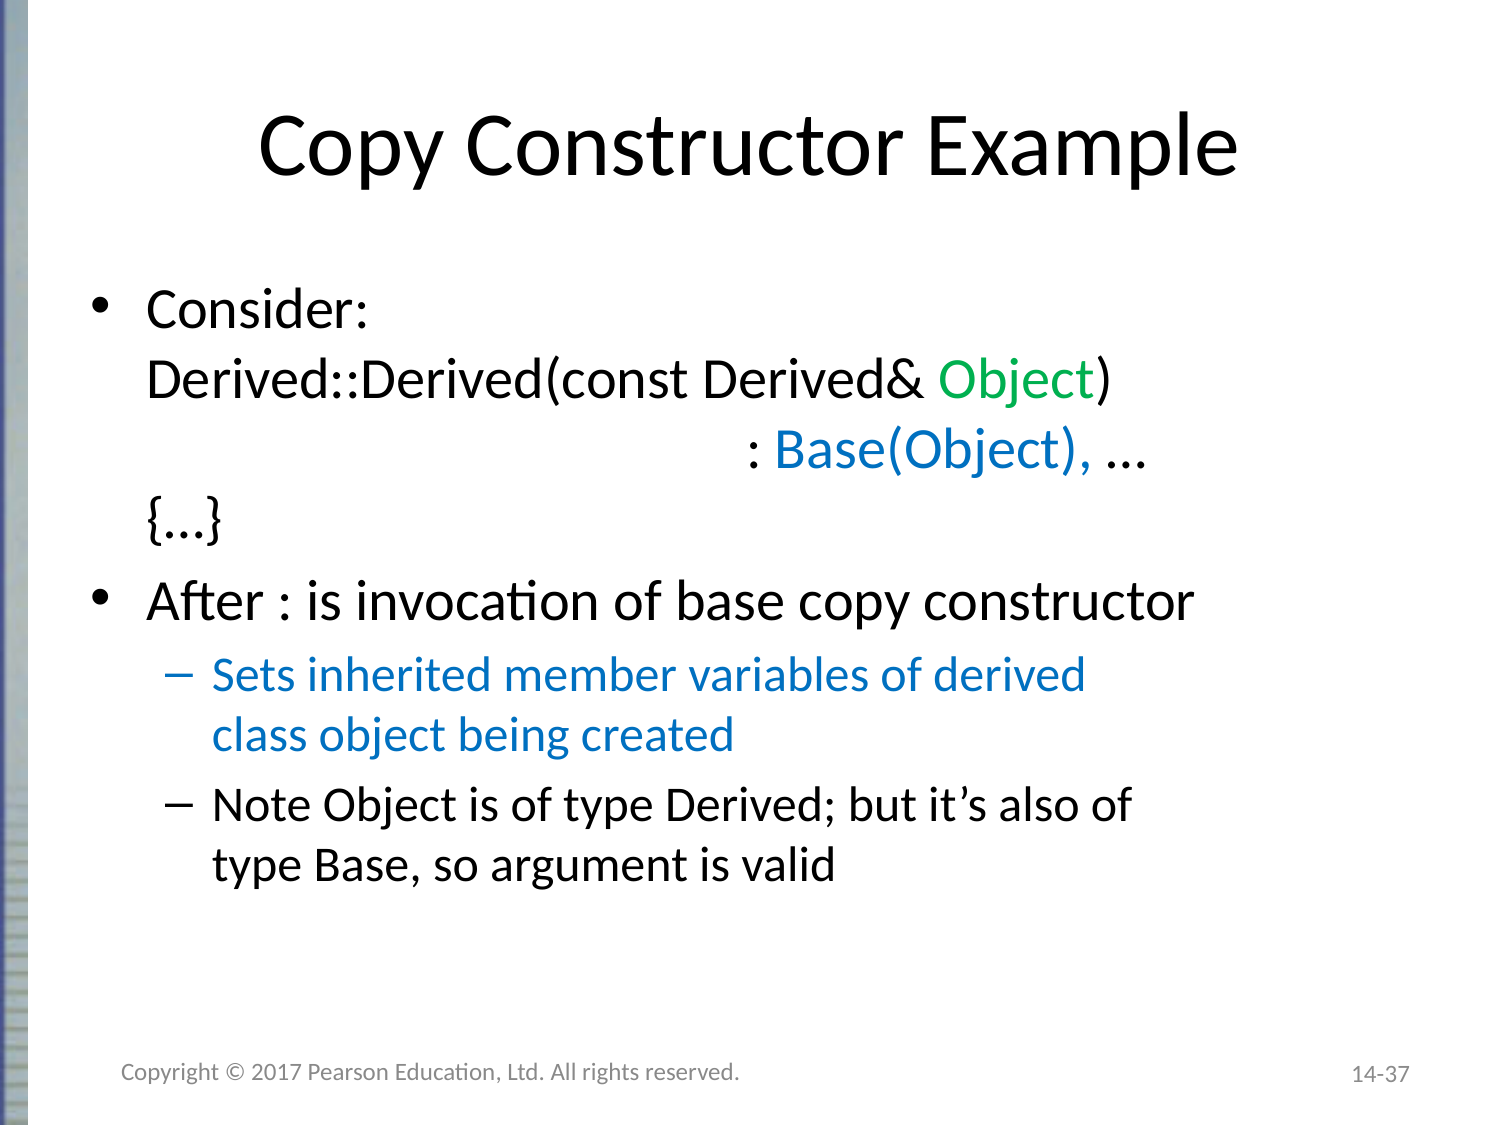

# Copy Constructor Example
Consider:
Derived::Derived(const Derived& Object)
				: Base(Object), …
{…}
After : is invocation of base copy constructor
Sets inherited member variables of derived
class object being created
Note Object is of type Derived; but it’s also of
type Base, so argument is valid
Copyright © 2017 Pearson Education, Ltd. All rights reserved.
14-37